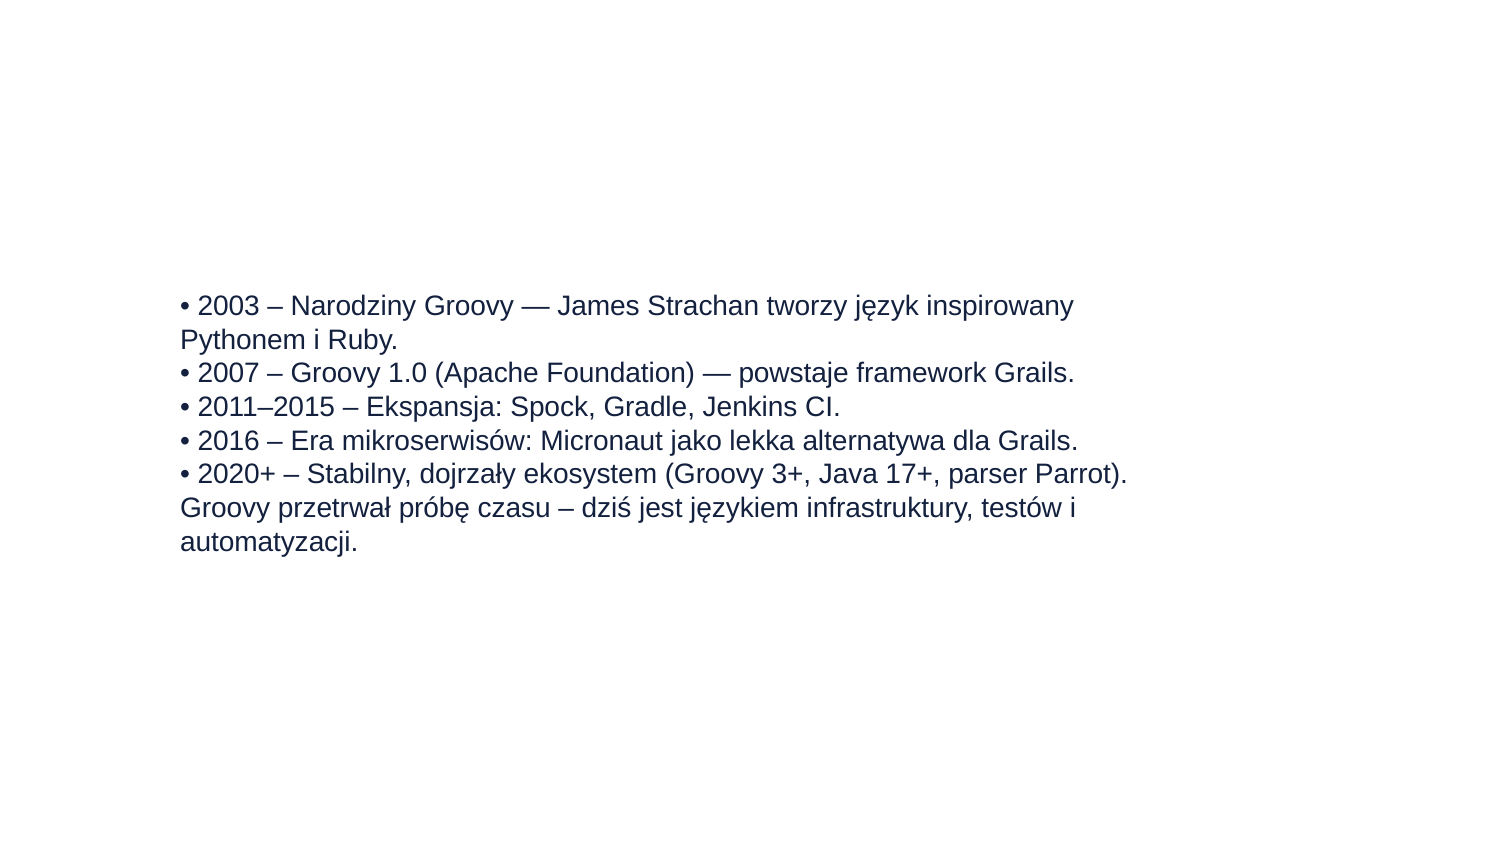

Historia i ewolucja Groovy
#

• 2003 – Narodziny Groovy — James Strachan tworzy język inspirowany Pythonem i Ruby.
• 2007 – Groovy 1.0 (Apache Foundation) — powstaje framework Grails.
• 2011–2015 – Ekspansja: Spock, Gradle, Jenkins CI.
• 2016 – Era mikroserwisów: Micronaut jako lekka alternatywa dla Grails.
• 2020+ – Stabilny, dojrzały ekosystem (Groovy 3+, Java 17+, parser Parrot).
Groovy przetrwał próbę czasu – dziś jest językiem infrastruktury, testów i automatyzacji.